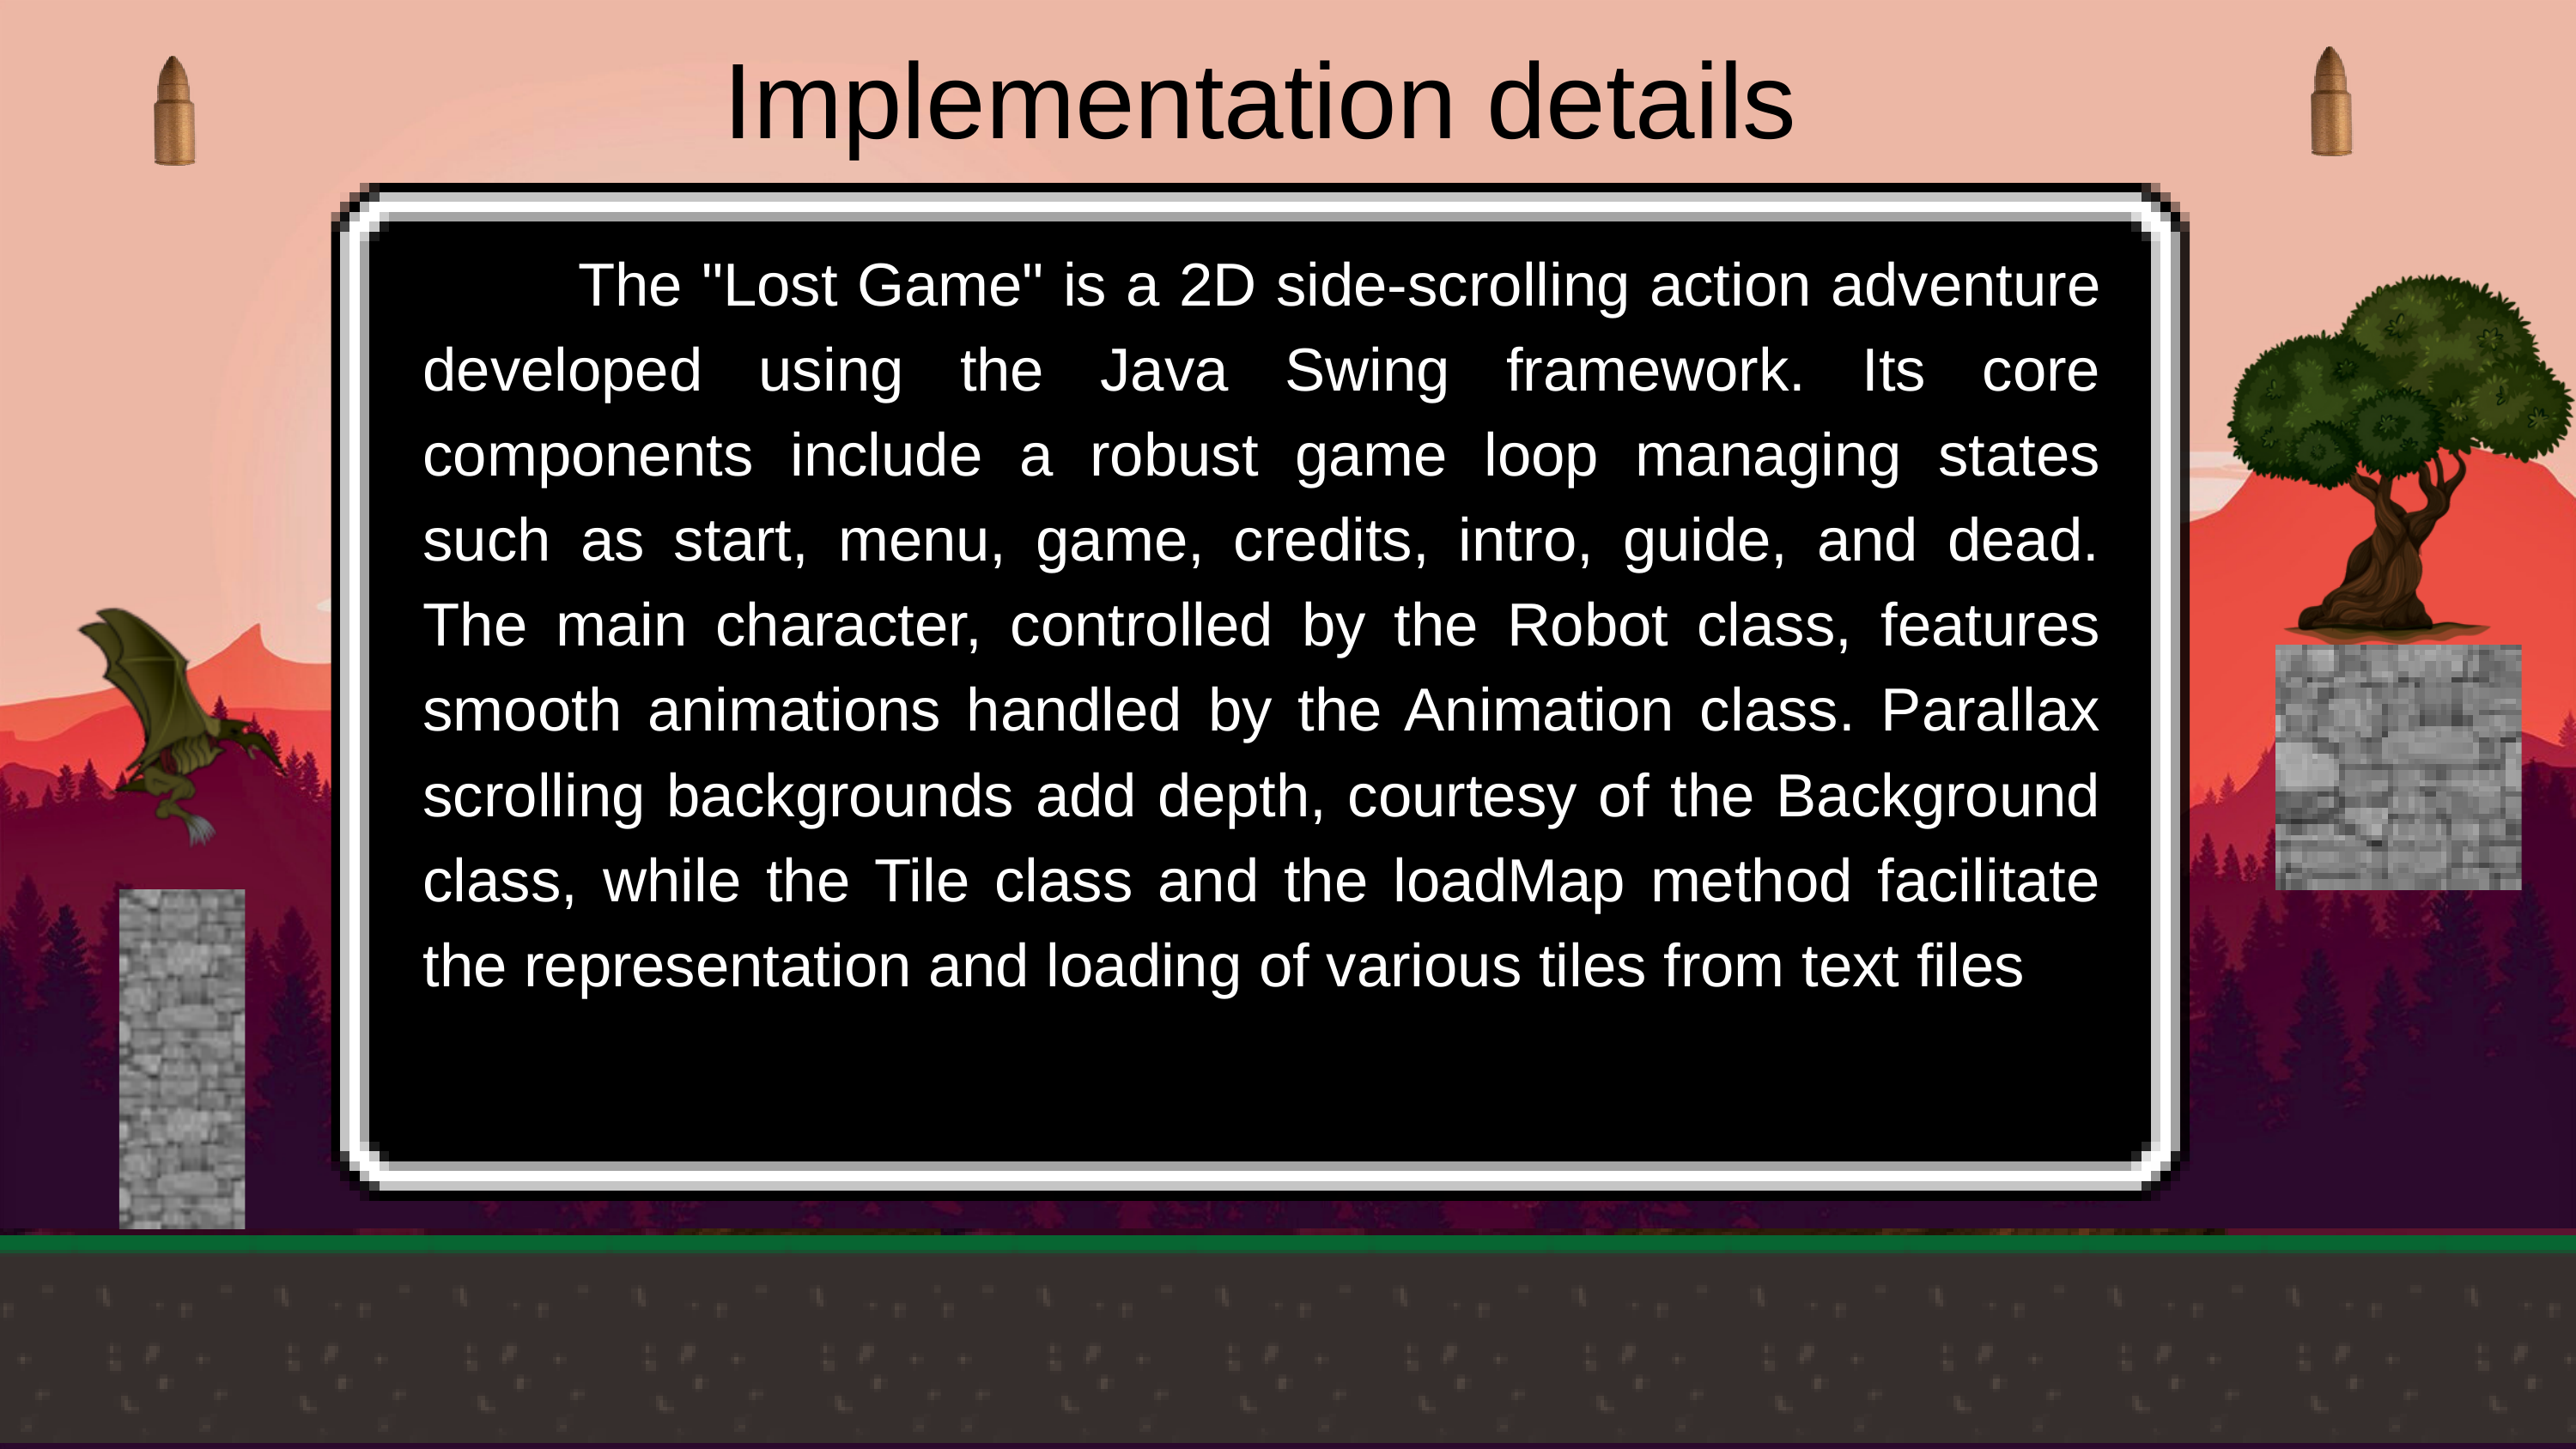

Implementation details

        The "Lost Game" is a 2D side-scrolling action adventure developed using the Java Swing framework. Its core components include a robust game loop managing states such as start, menu, game, credits, intro, guide, and dead. The main character, controlled by the Robot class, features smooth animations handled by the Animation class. Parallax scrolling backgrounds add depth, courtesy of the Background class, while the Tile class and the loadMap method facilitate the representation and loading of various tiles from text files